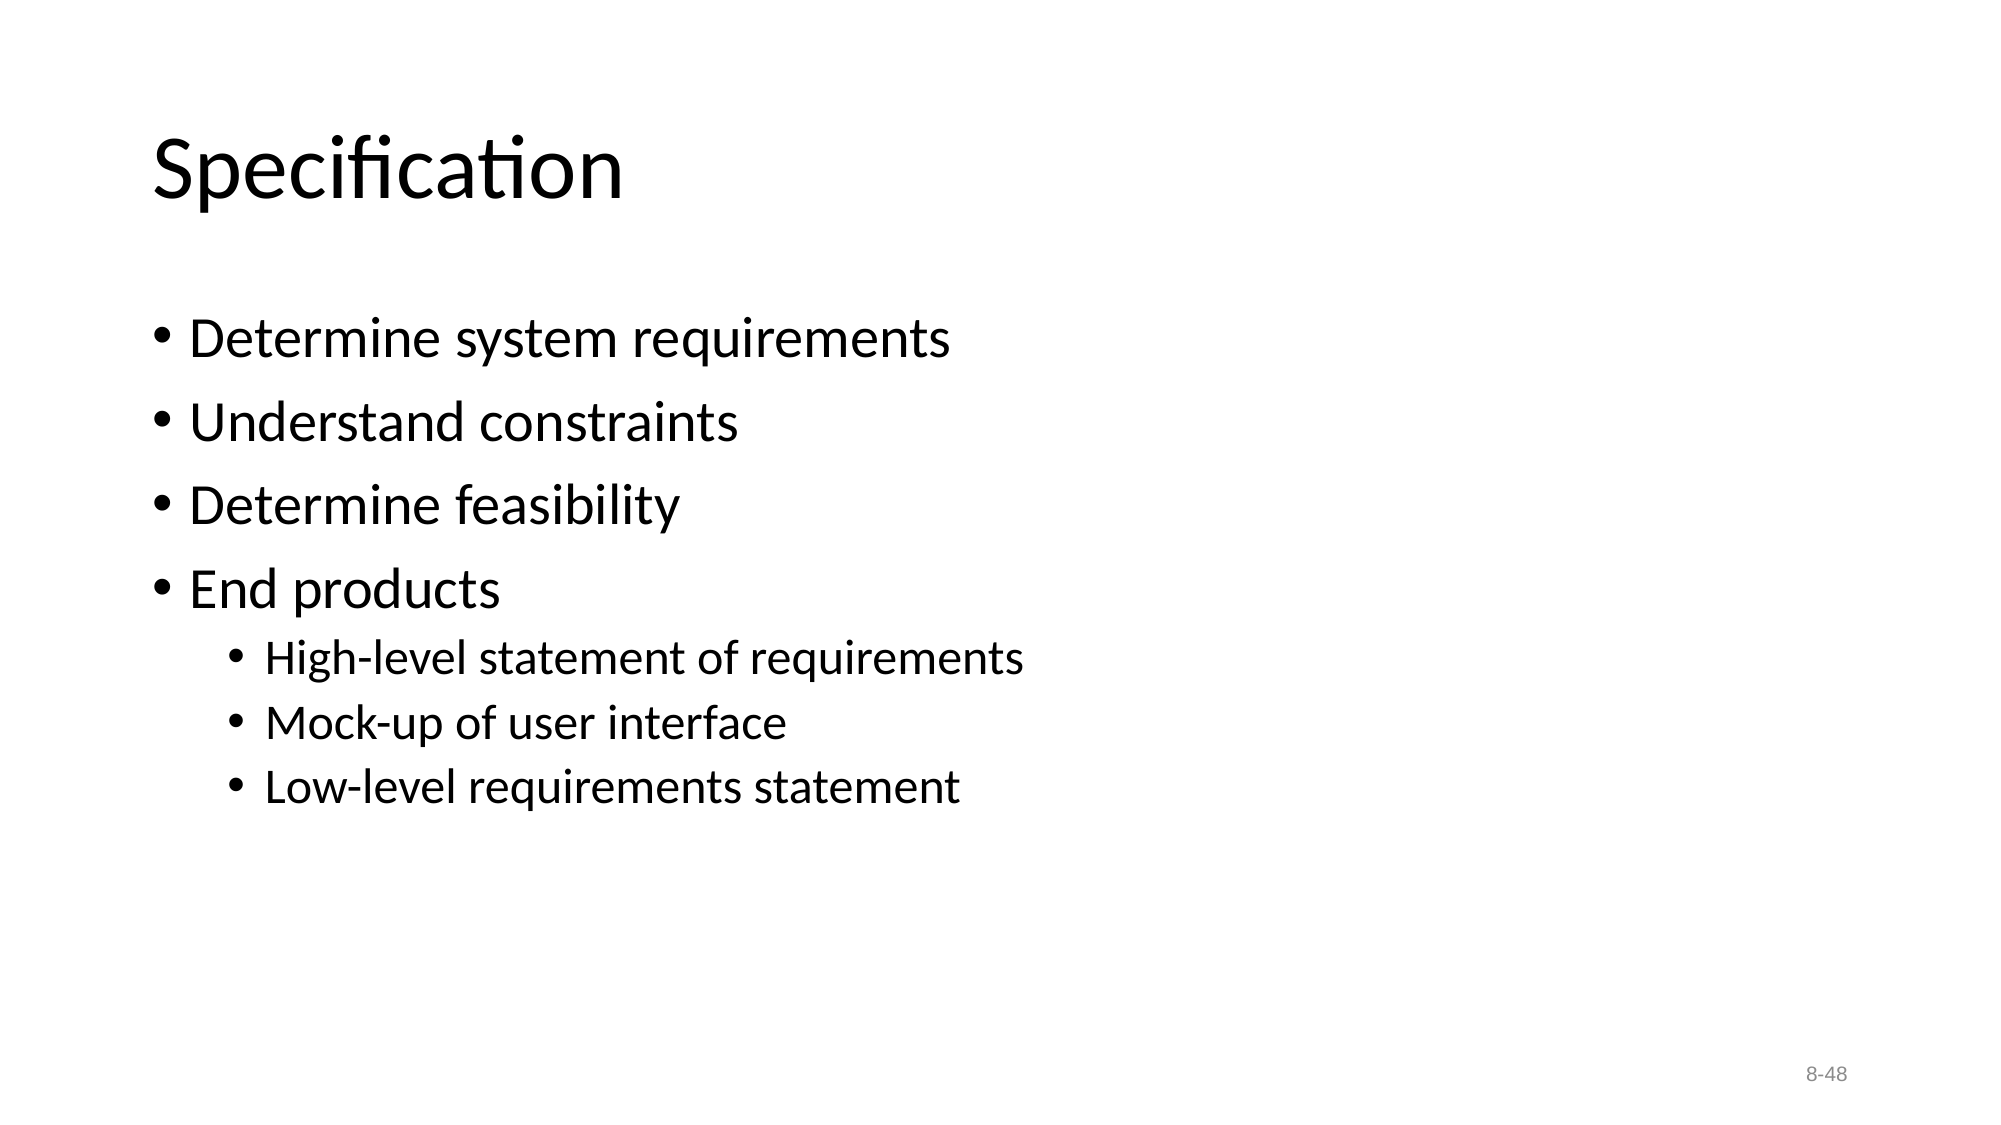

# Specification
Determine system requirements
Understand constraints
Determine feasibility
End products
High-level statement of requirements
Mock-up of user interface
Low-level requirements statement
8-48